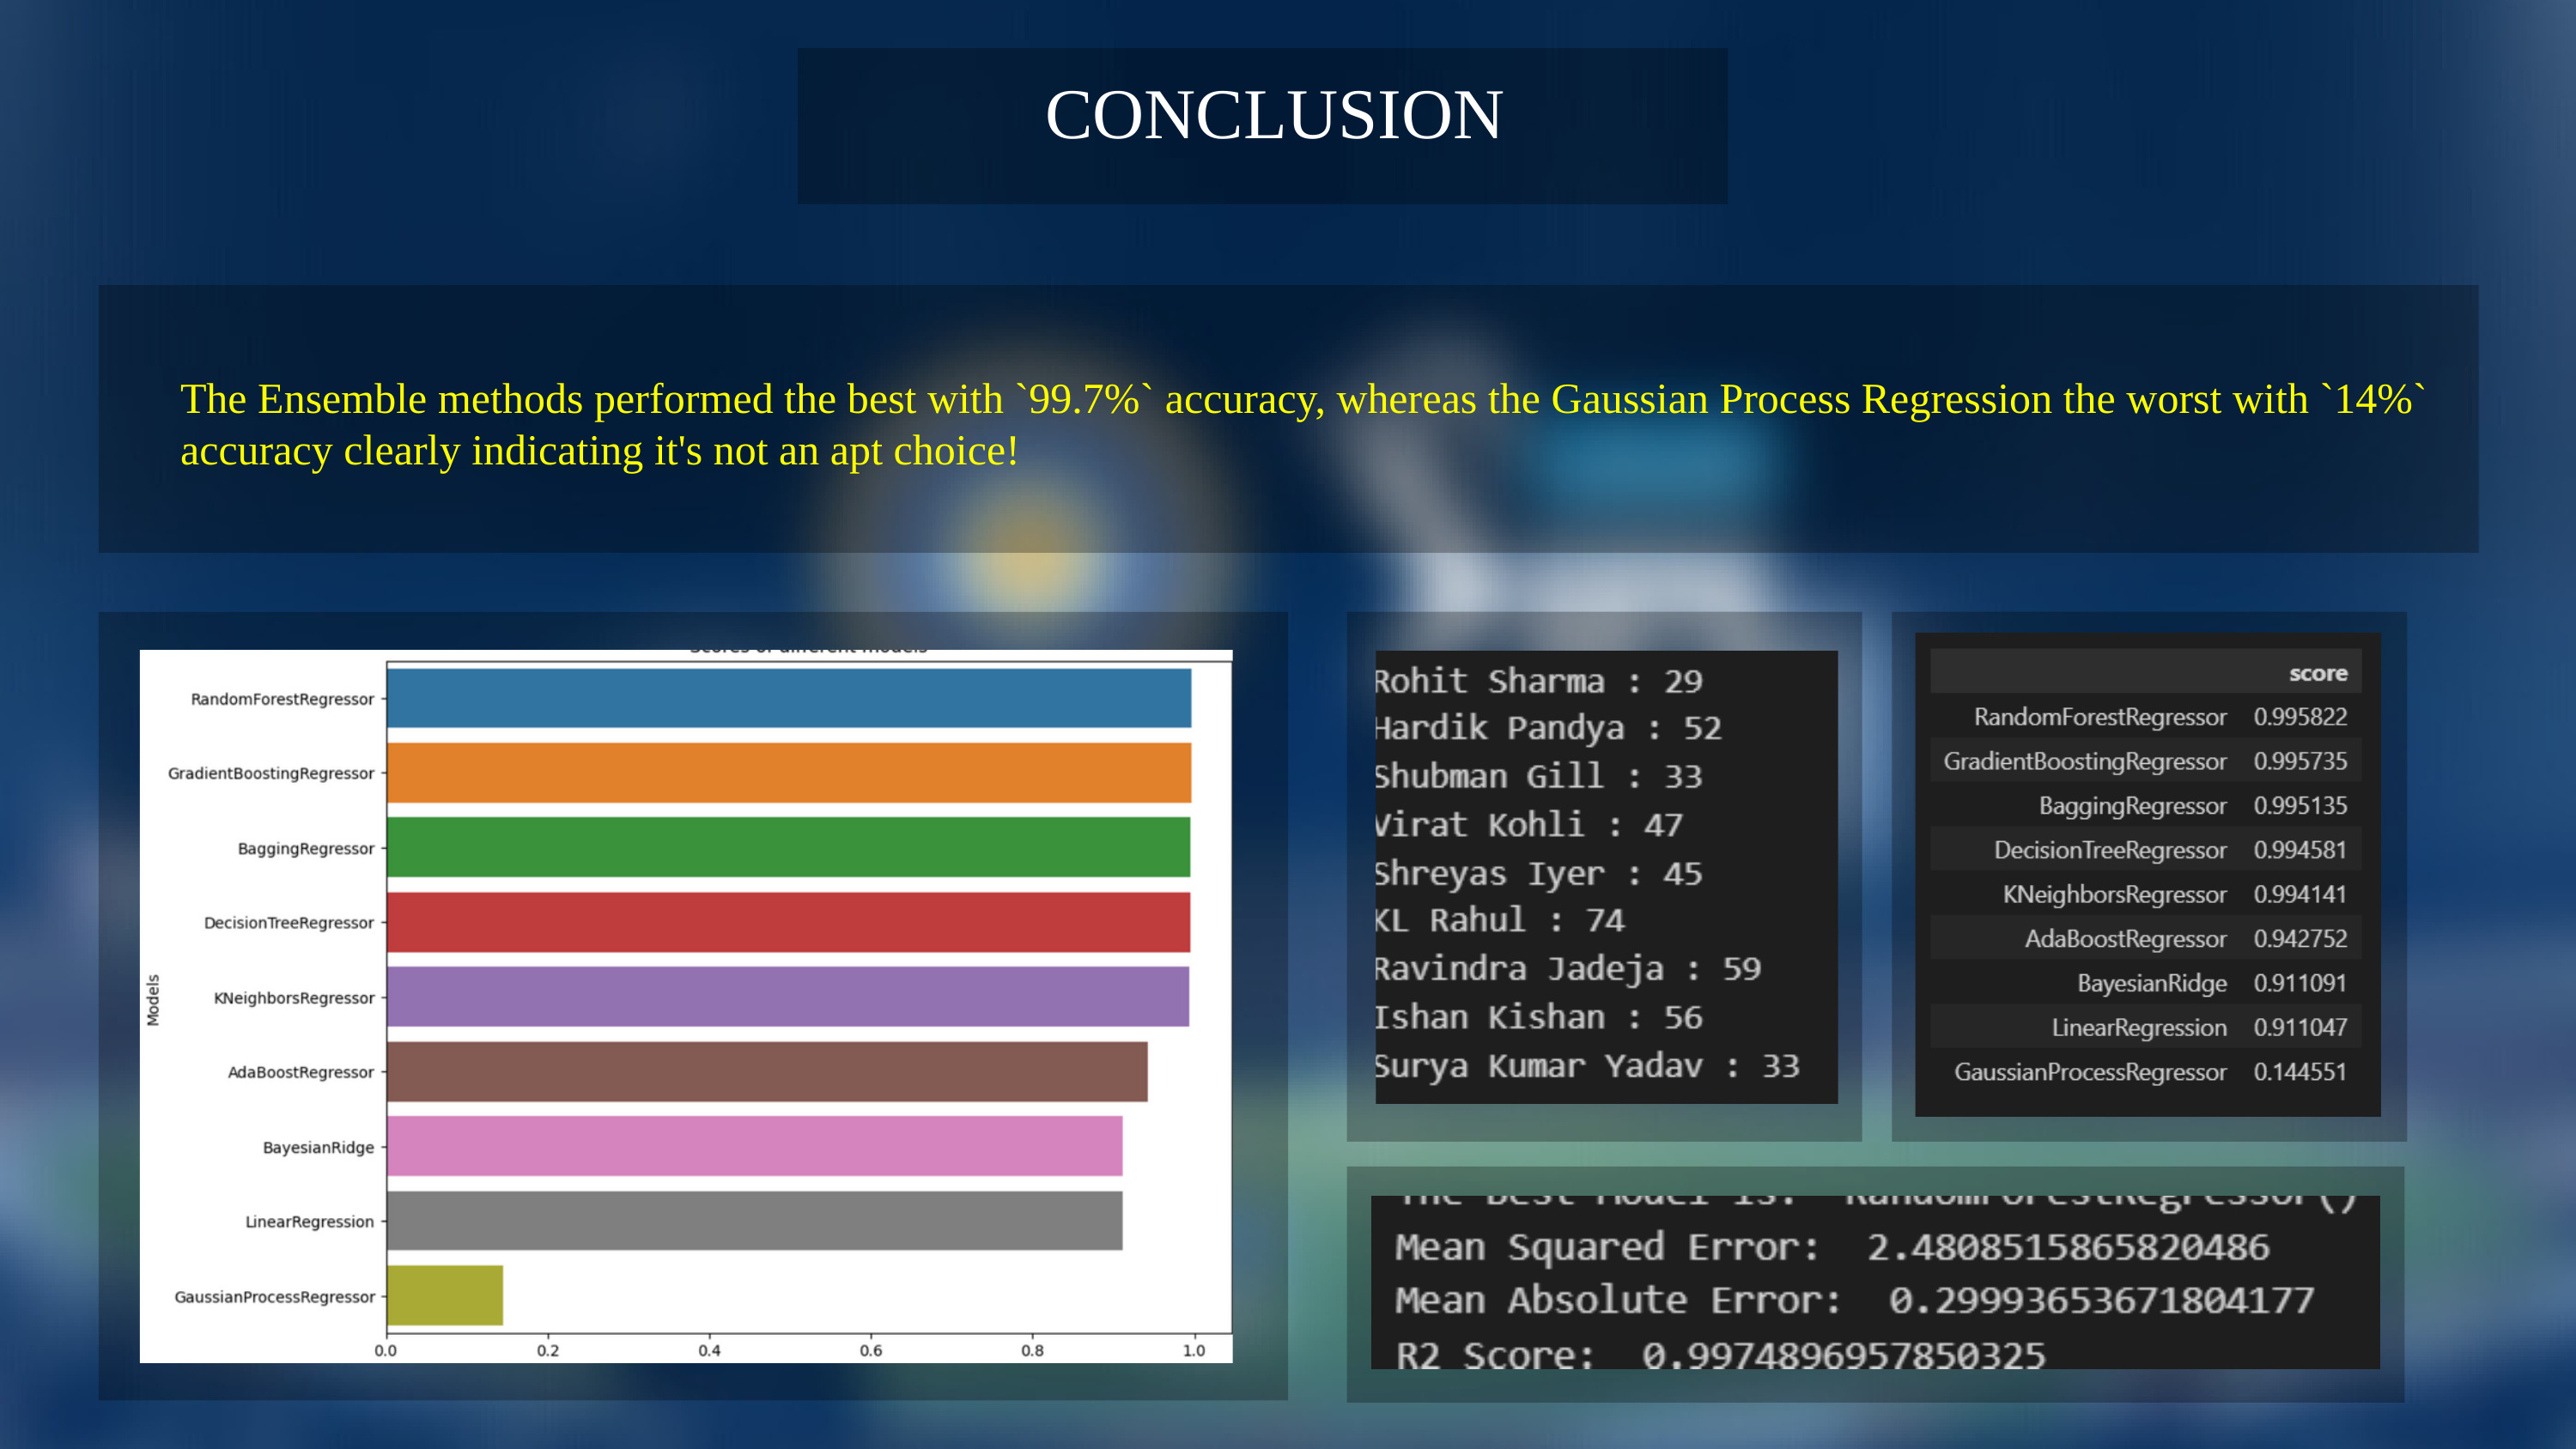

CONCLUSION

The Ensemble methods performed the best with `99.7%` accuracy, whereas the Gaussian Process Regression the worst with `14%` accuracy clearly indicating it's not an apt choice!